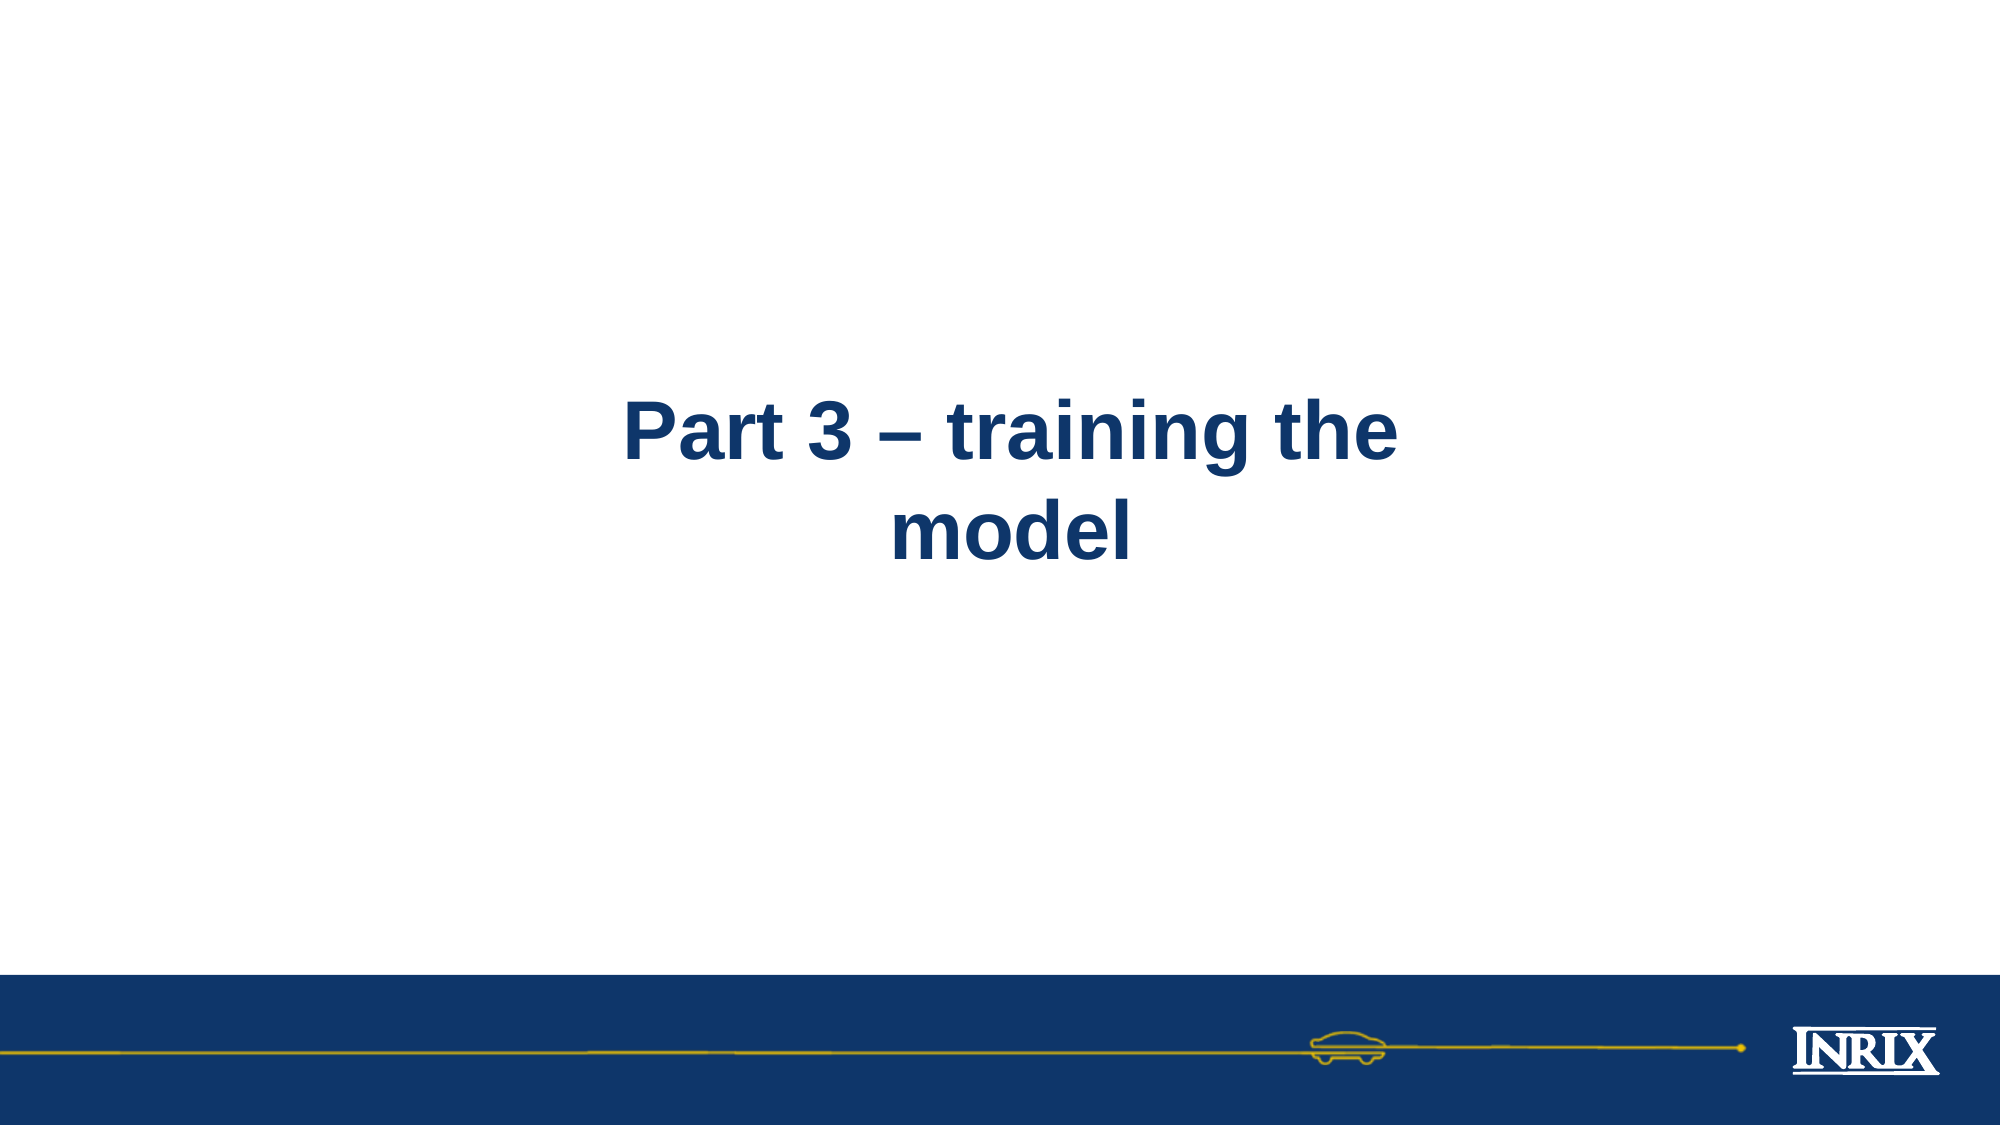

# Part 3 – training the model